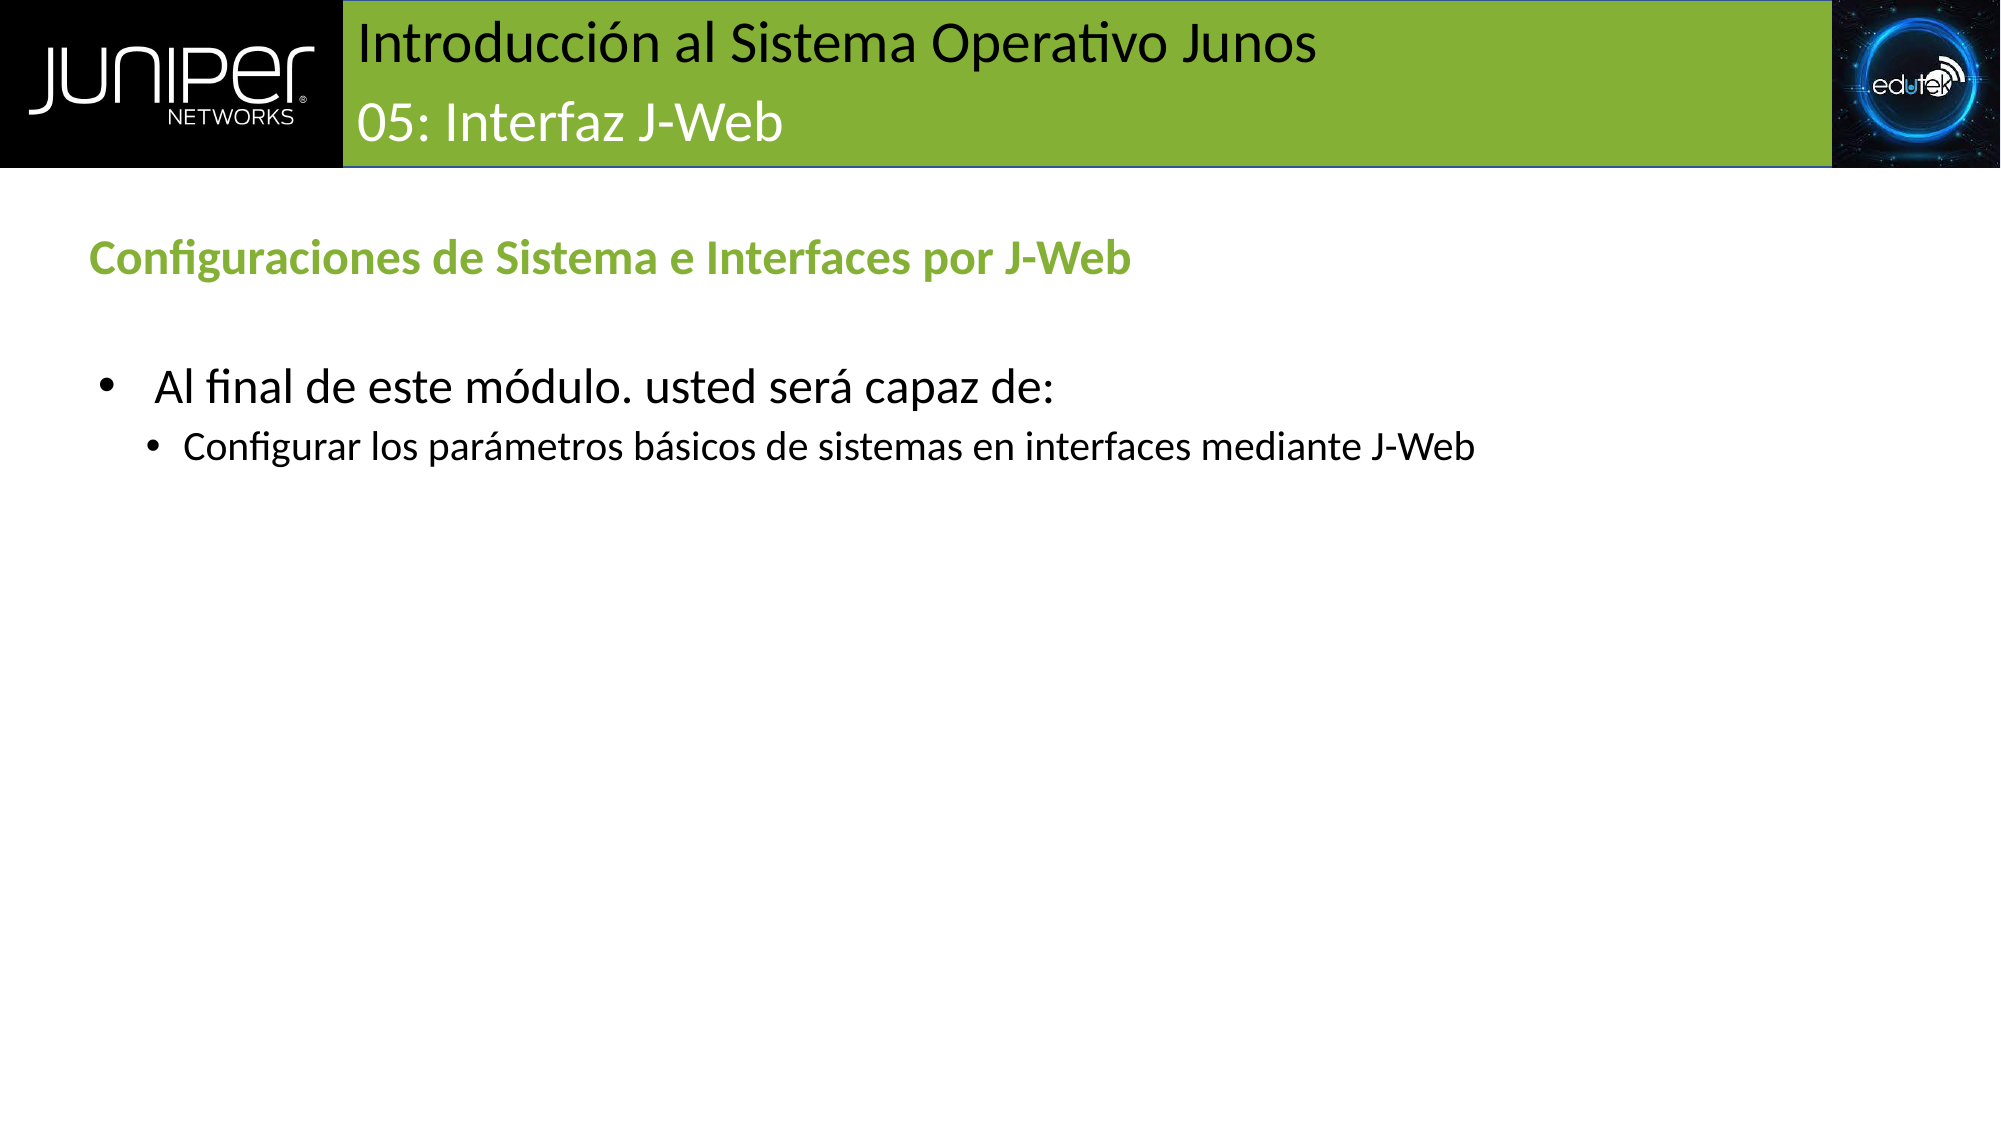

# Introducción al Sistema Operativo Junos
05: Interfaz J-Web
Configuraciones de Sistema e Interfaces por J-Web

Al final de este módulo. usted será capaz de:
Configurar los parámetros básicos de sistemas en interfaces mediante J-Web